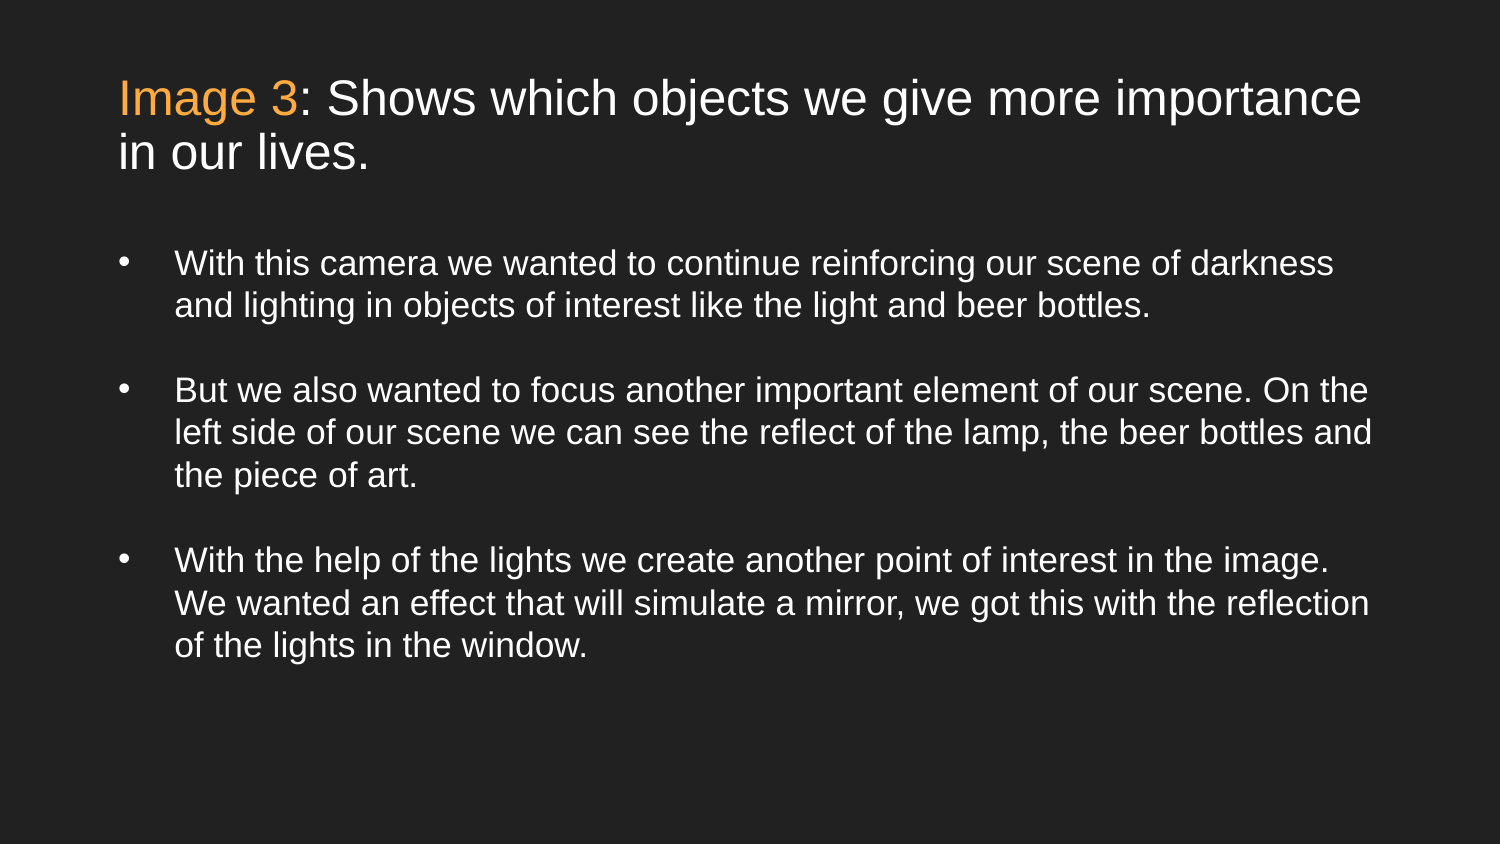

# Image 3: Shows which objects we give more importance in our lives.
With this camera we wanted to continue reinforcing our scene of darkness and lighting in objects of interest like the light and beer bottles.

But we also wanted to focus another important element of our scene. On the left side of our scene we can see the reflect of the lamp, the beer bottles and the piece of art.

With the help of the lights we create another point of interest in the image. We wanted an effect that will simulate a mirror, we got this with the reflection of the lights in the window.